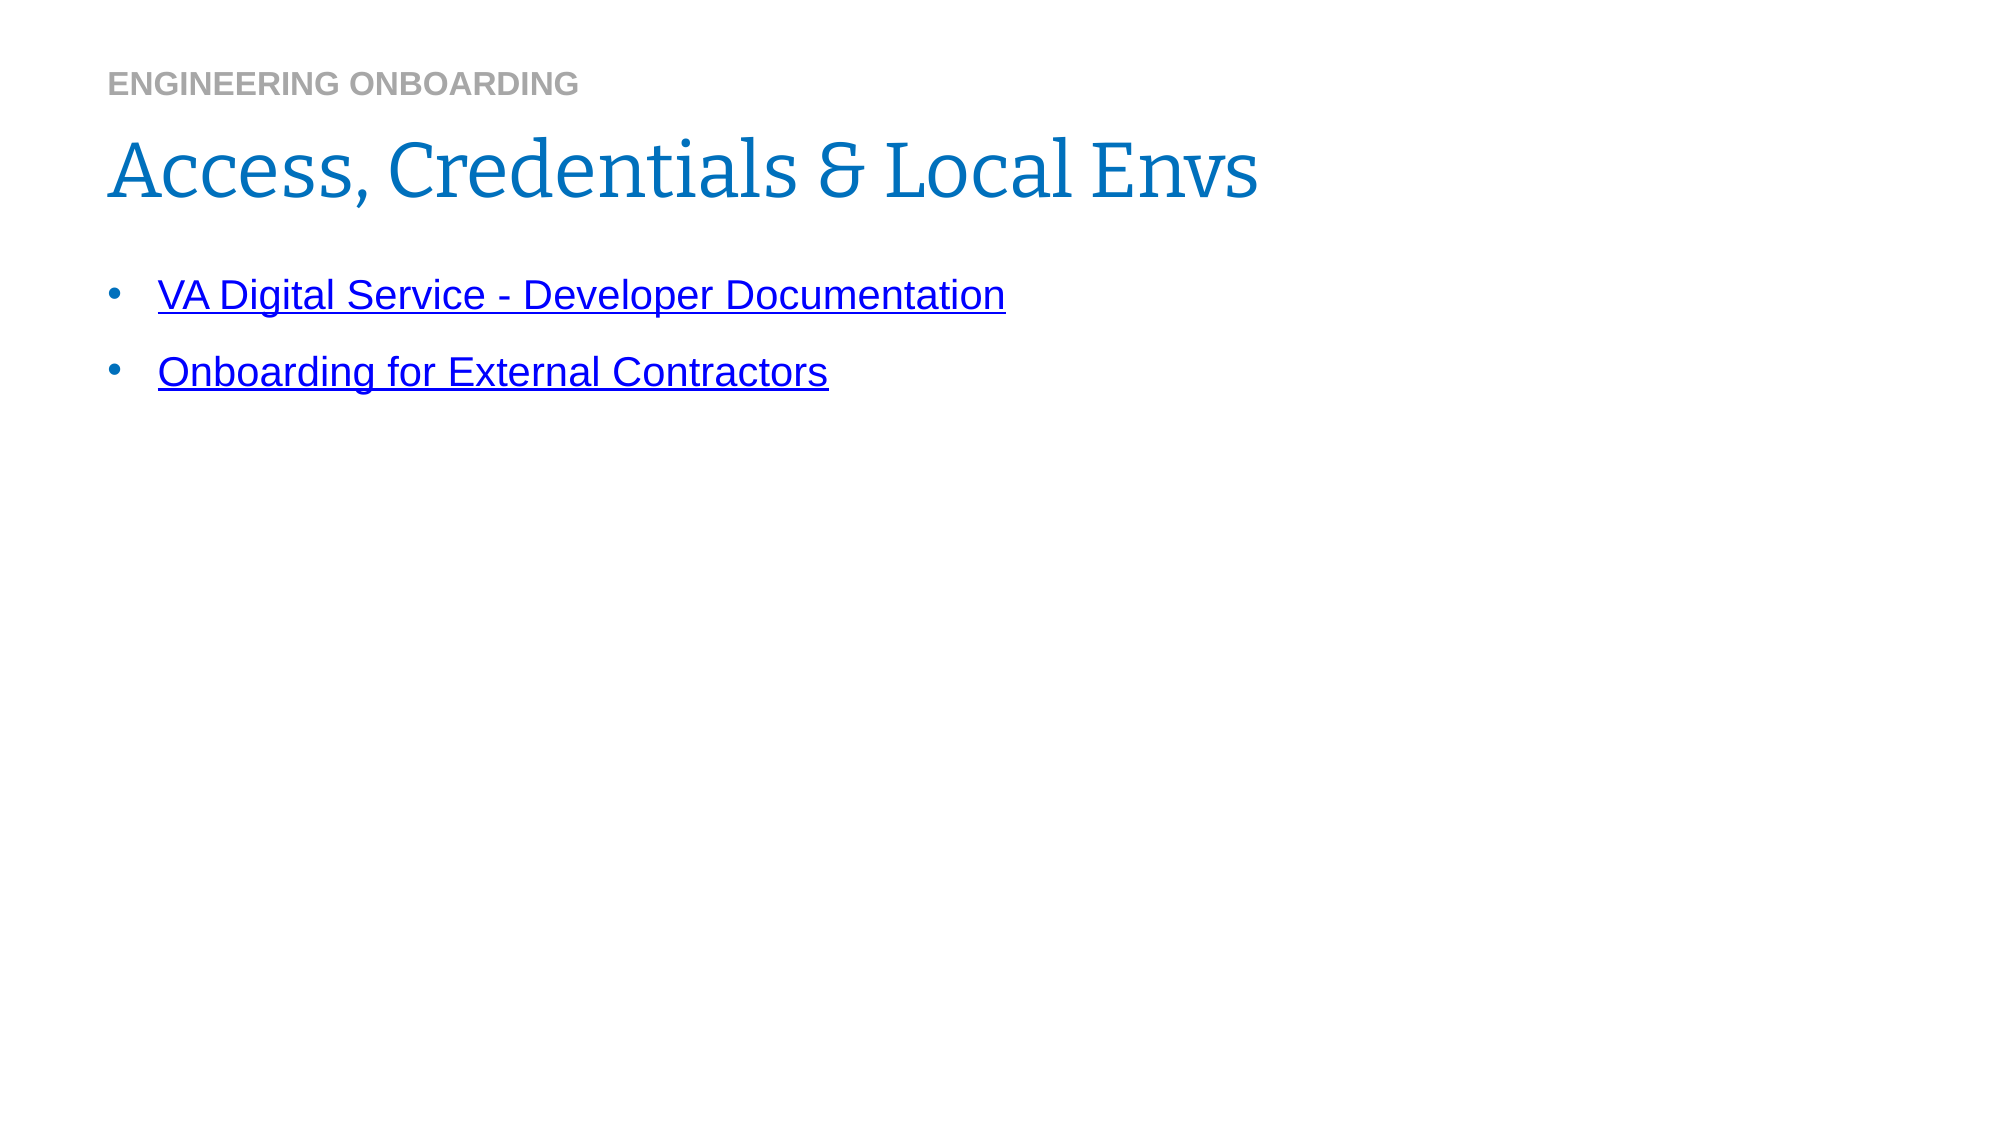

ENGINEERING ONBOARDING
# Access, Credentials & Local Envs
VA Digital Service - Developer Documentation
Onboarding for External Contractors